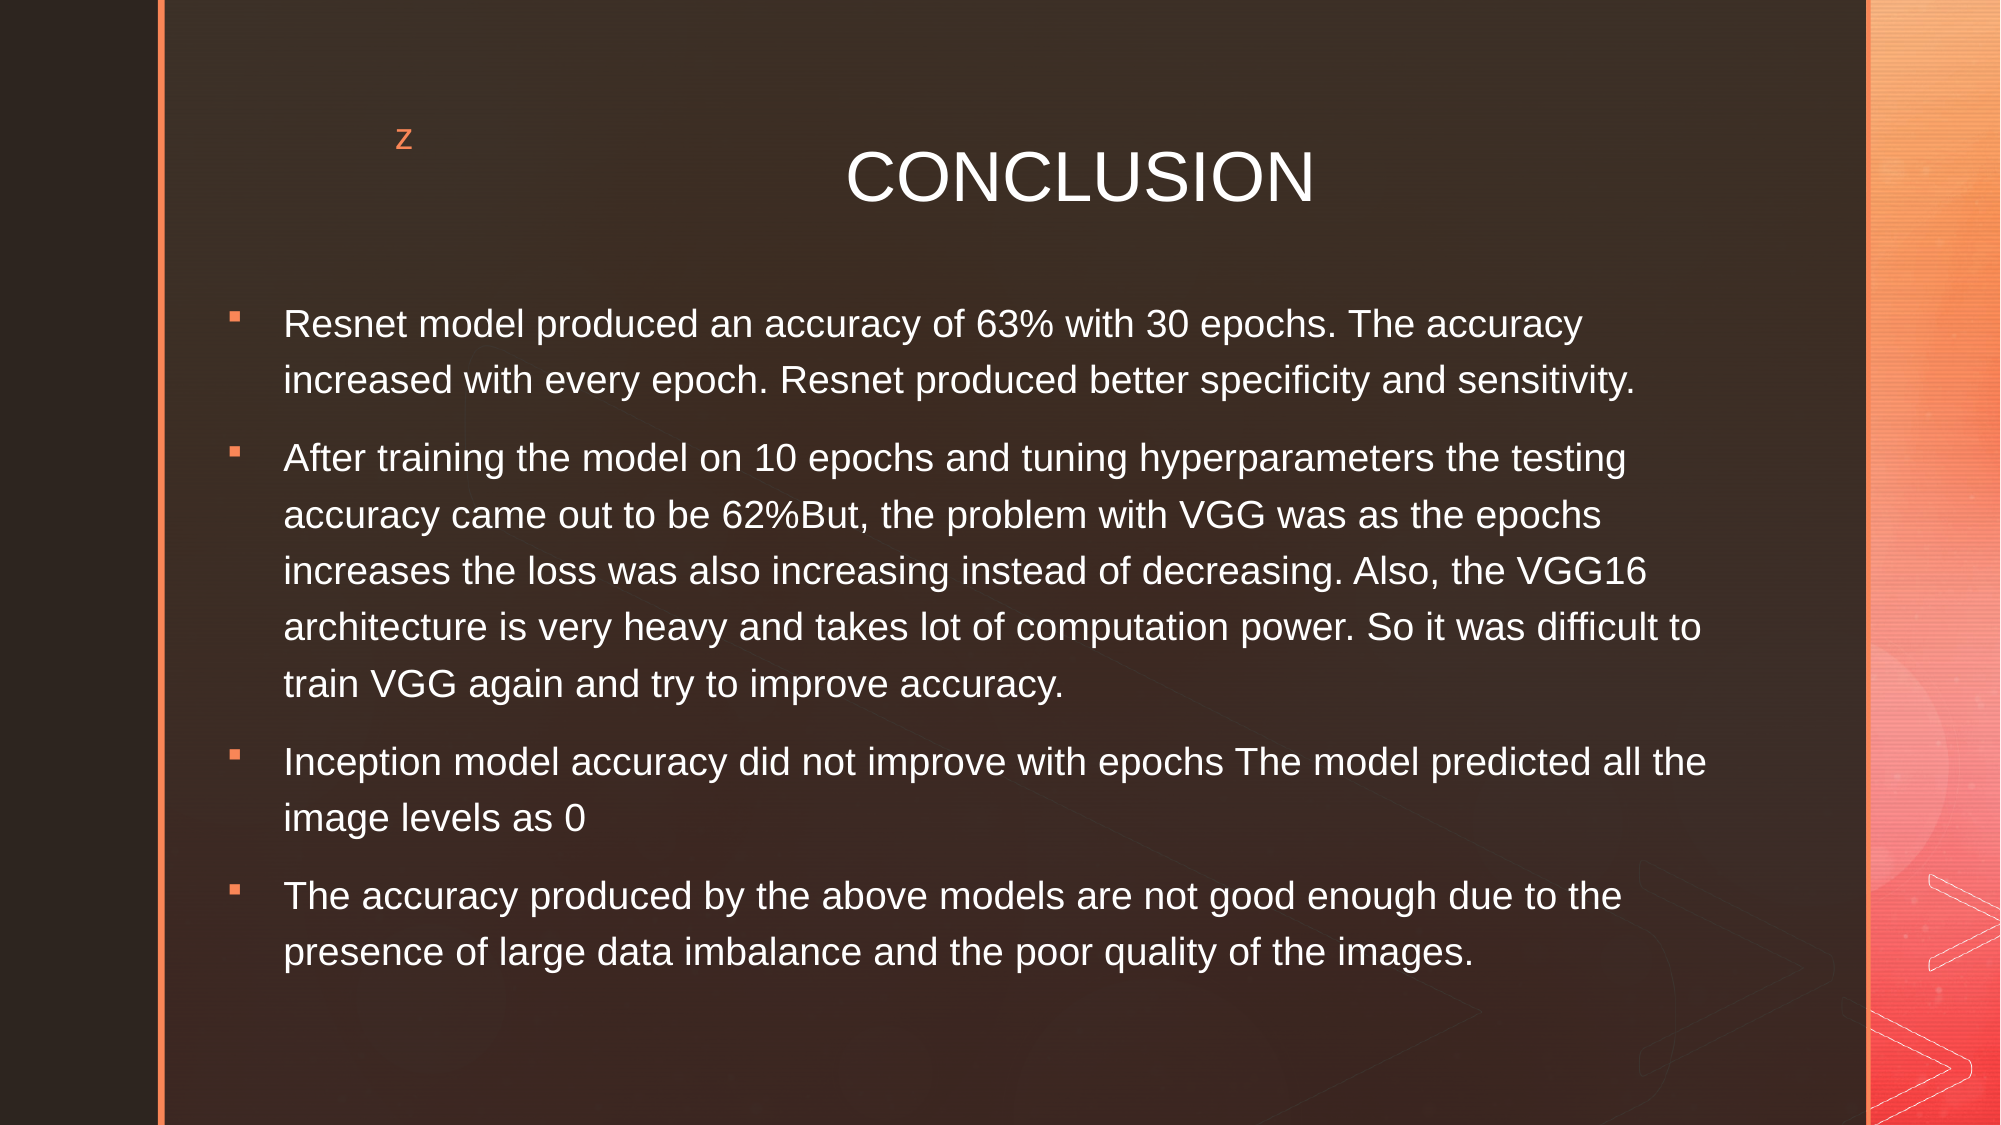

# CONCLUSION
Resnet model produced an accuracy of 63% with 30 epochs. The accuracy increased with every epoch. Resnet produced better specificity and sensitivity.
After training the model on 10 epochs and tuning hyperparameters the testing accuracy came out to be 62%But, the problem with VGG was as the epochs increases the loss was also increasing instead of decreasing. Also, the VGG16 architecture is very heavy and takes lot of computation power. So it was difficult to train VGG again and try to improve accuracy.
Inception model accuracy did not improve with epochs The model predicted all the image levels as 0
The accuracy produced by the above models are not good enough due to the presence of large data imbalance and the poor quality of the images.